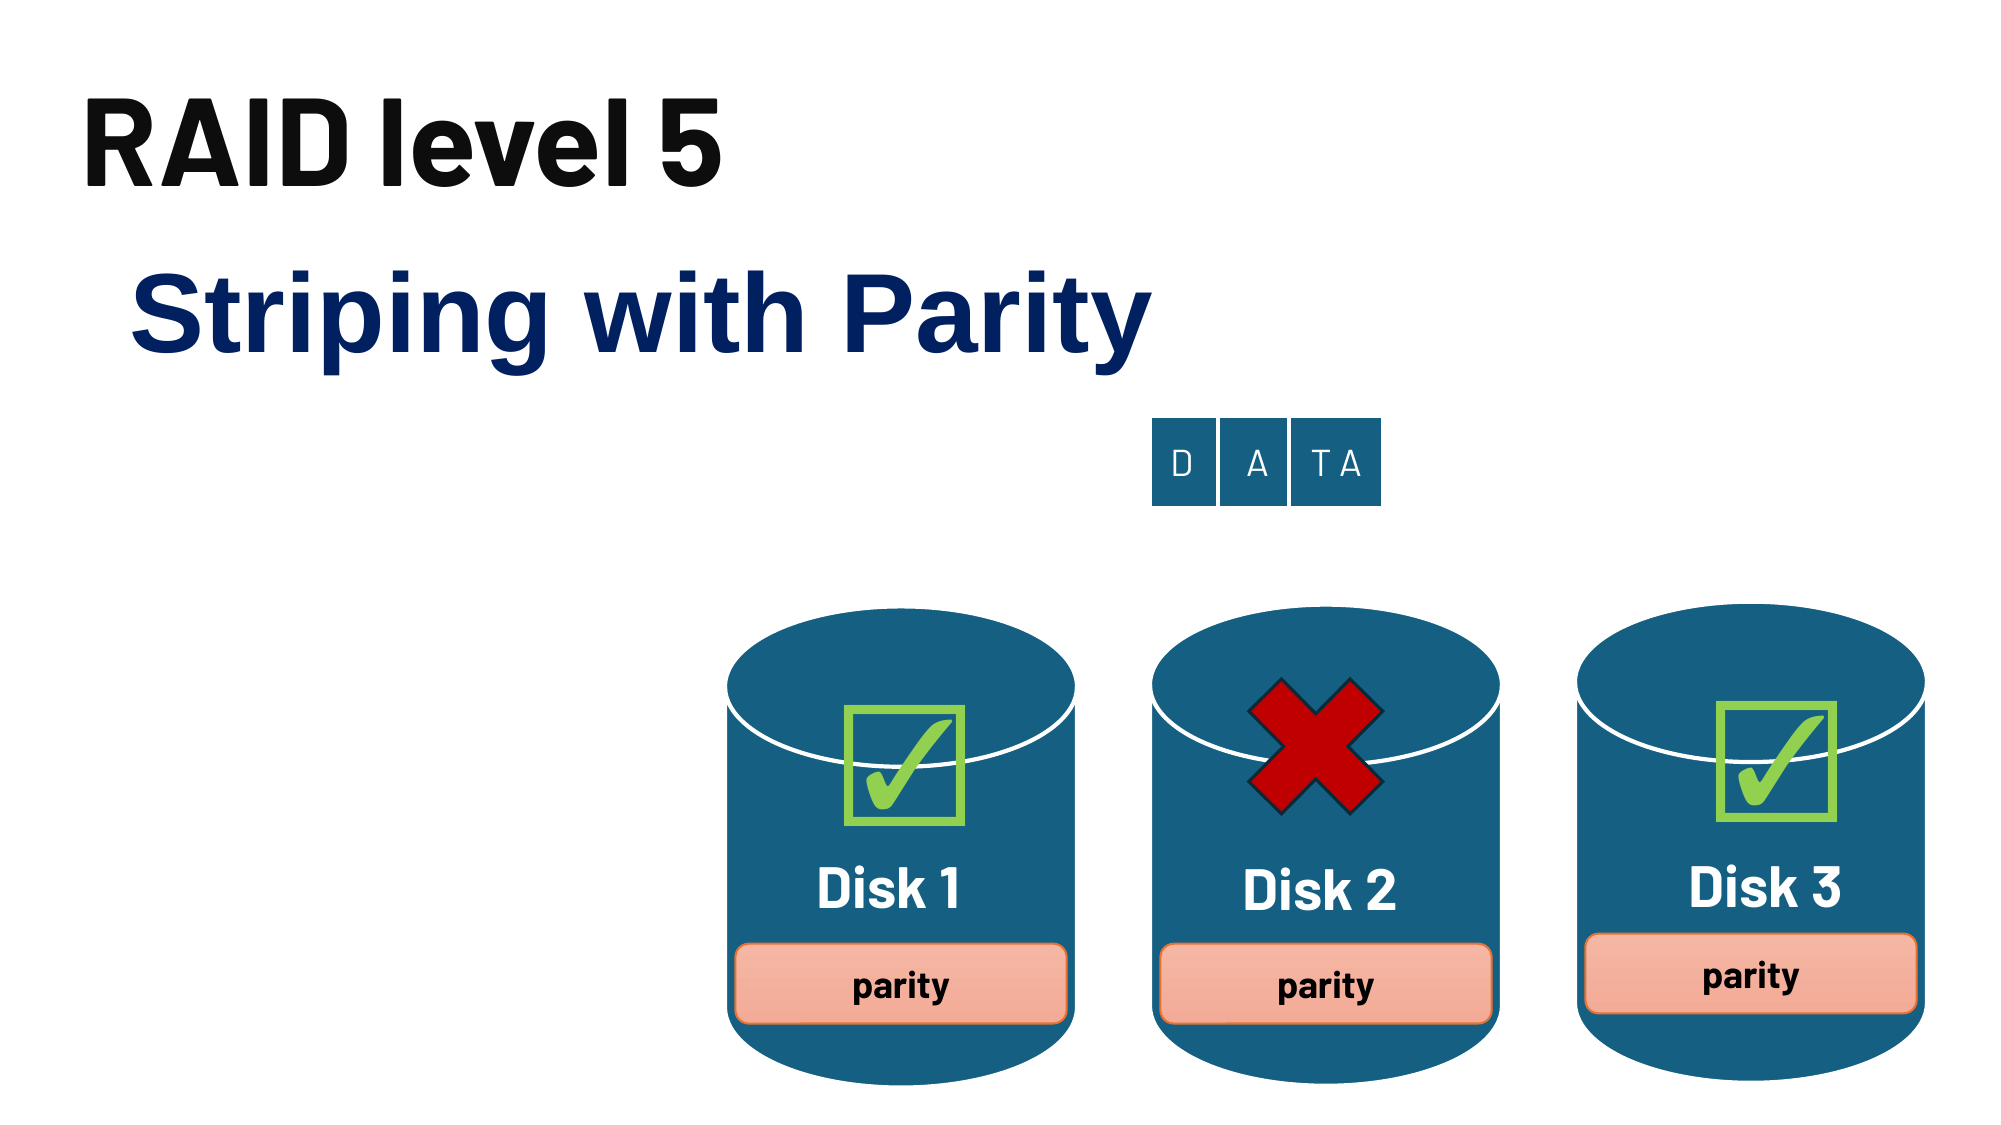

# RAID level 5
Striping with Parity

 A
T A
D

☑
☑
Disk 3
Disk 1
Disk 2
parity
parity
parity